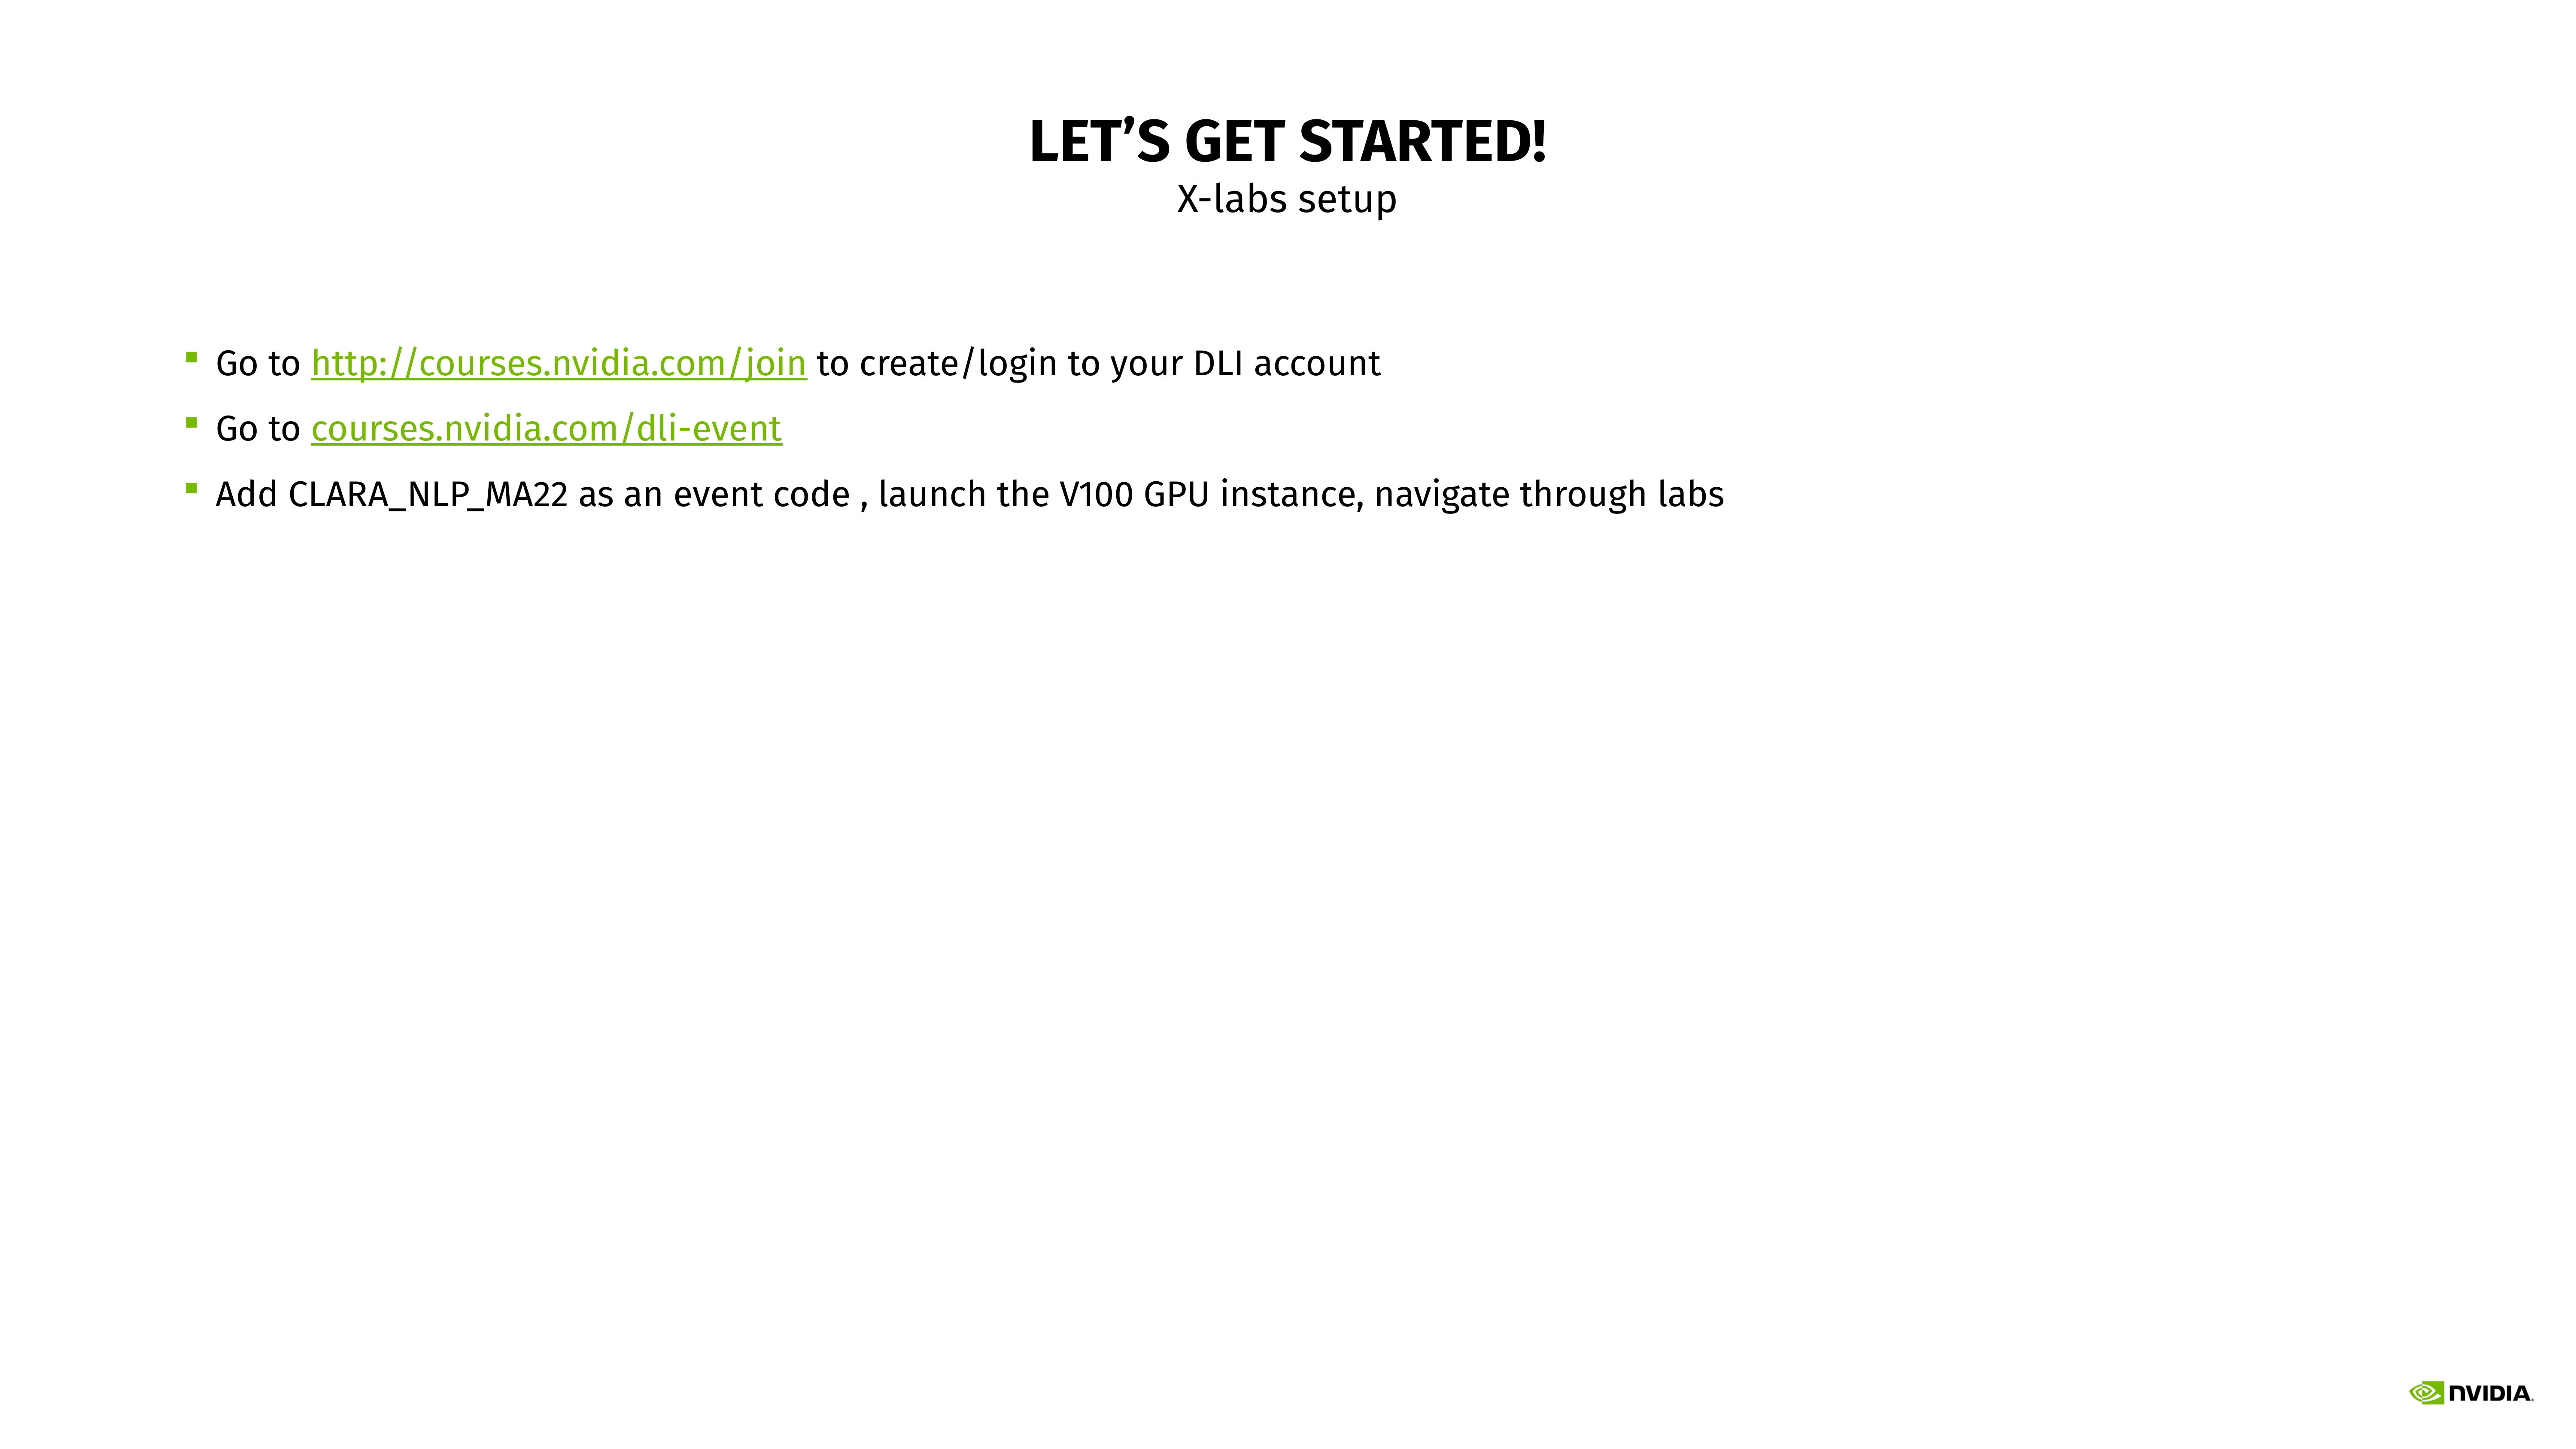

# Let’s get started!
X-labs setup
Go to http://courses.nvidia.com/join to create/login to your DLI account
Go to courses.nvidia.com/dli-event
Add CLARA_NLP_MA22 as an event code , launch the V100 GPU instance, navigate through labs